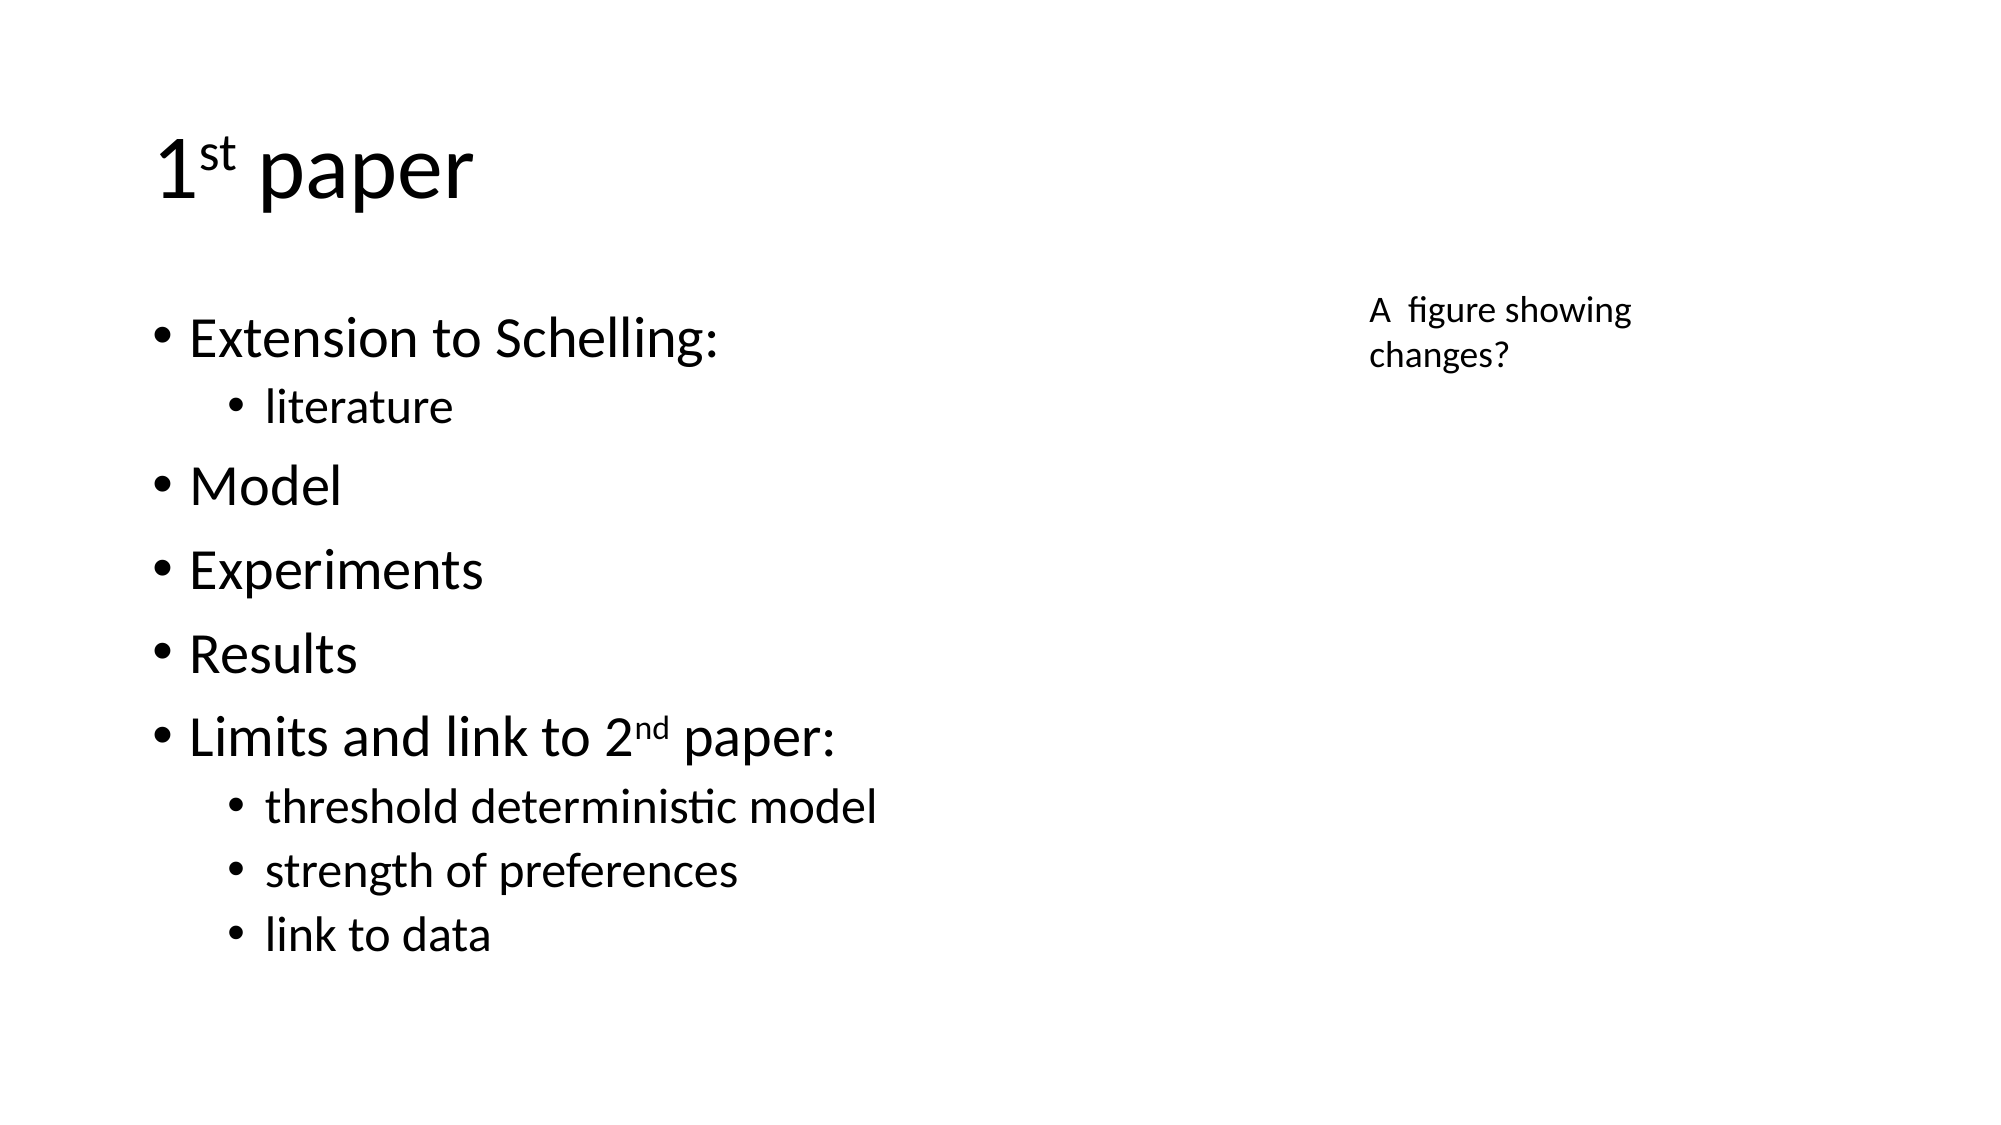

# 1st paper
A  figure showing changes?
Extension to Schelling:
literature
Model
Experiments
Results
Limits and link to 2nd paper:
threshold deterministic model
strength of preferences
link to data